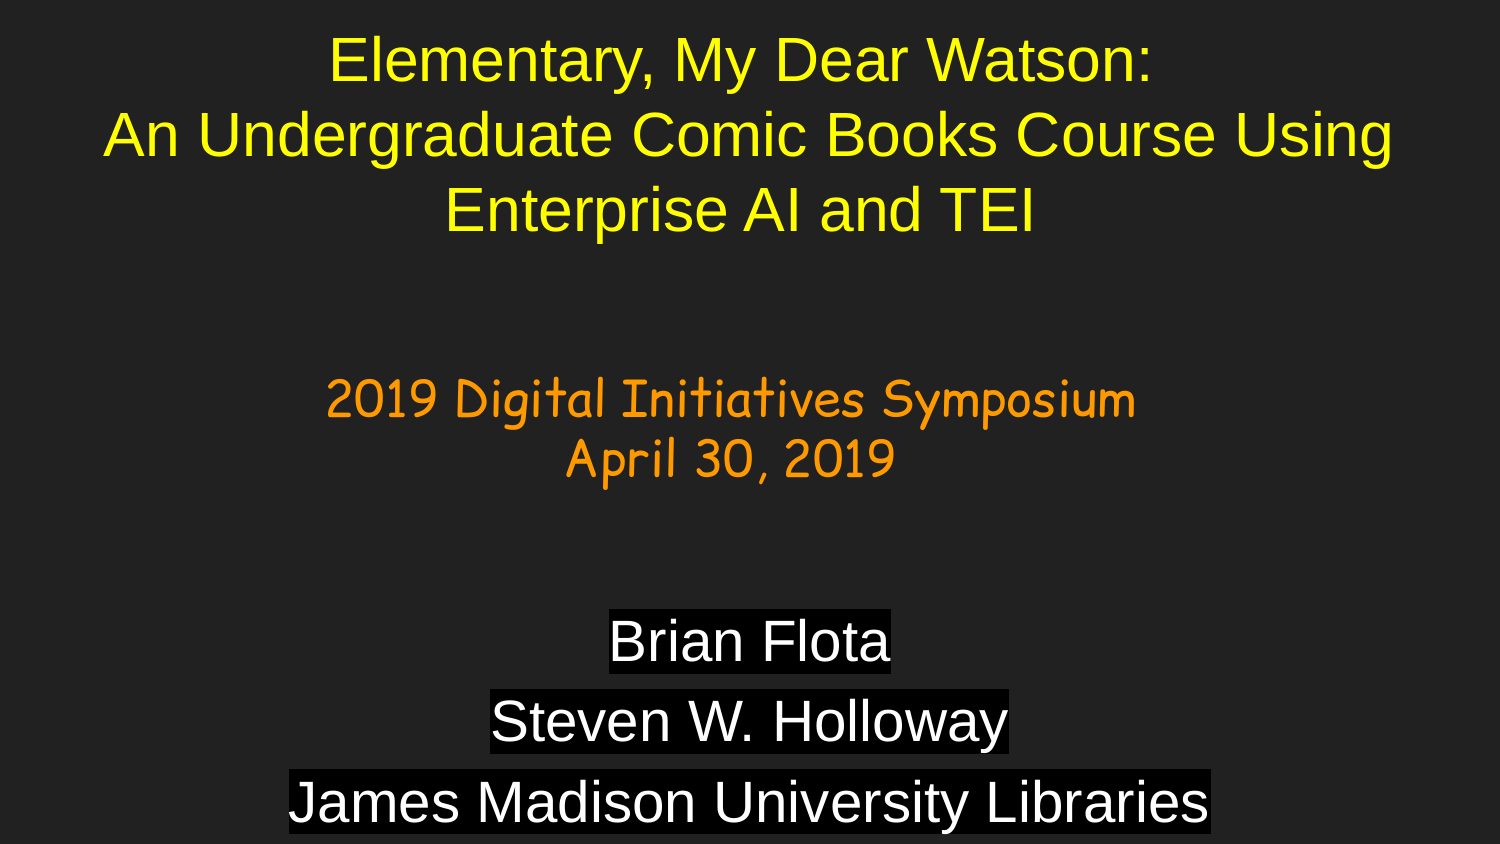

# Elementary, My Dear Watson:
An Undergraduate Comic Books Course Using Enterprise AI and TEI

2019 Digital Initiatives Symposium
April 30, 2019
Brian Flota
Steven W. Holloway
James Madison University Libraries